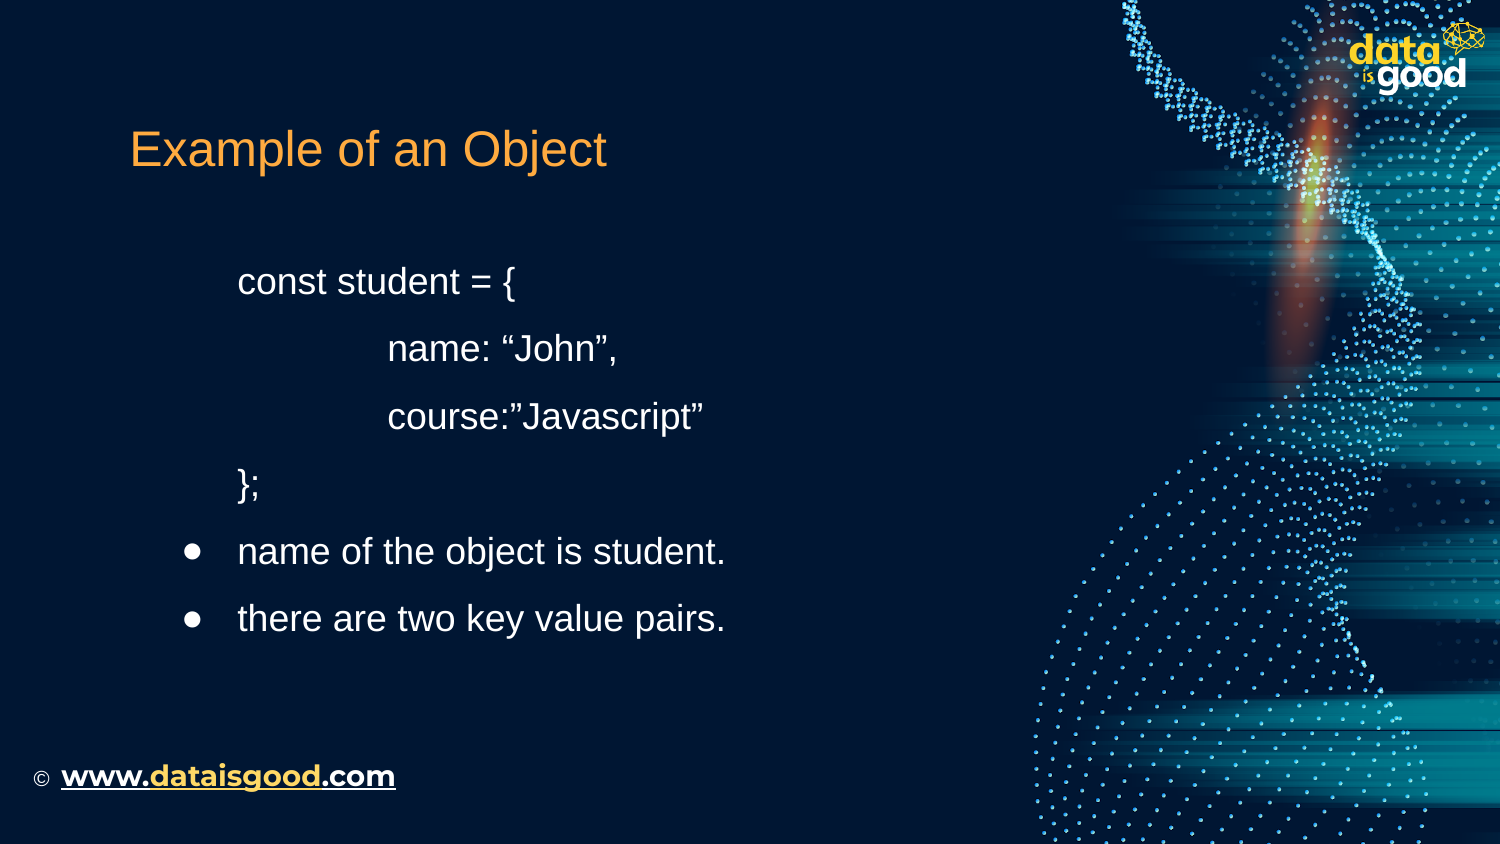

# Example of an Object
const student = {
	name: “John”,
	course:”Javascript”
};
name of the object is student.
there are two key value pairs.